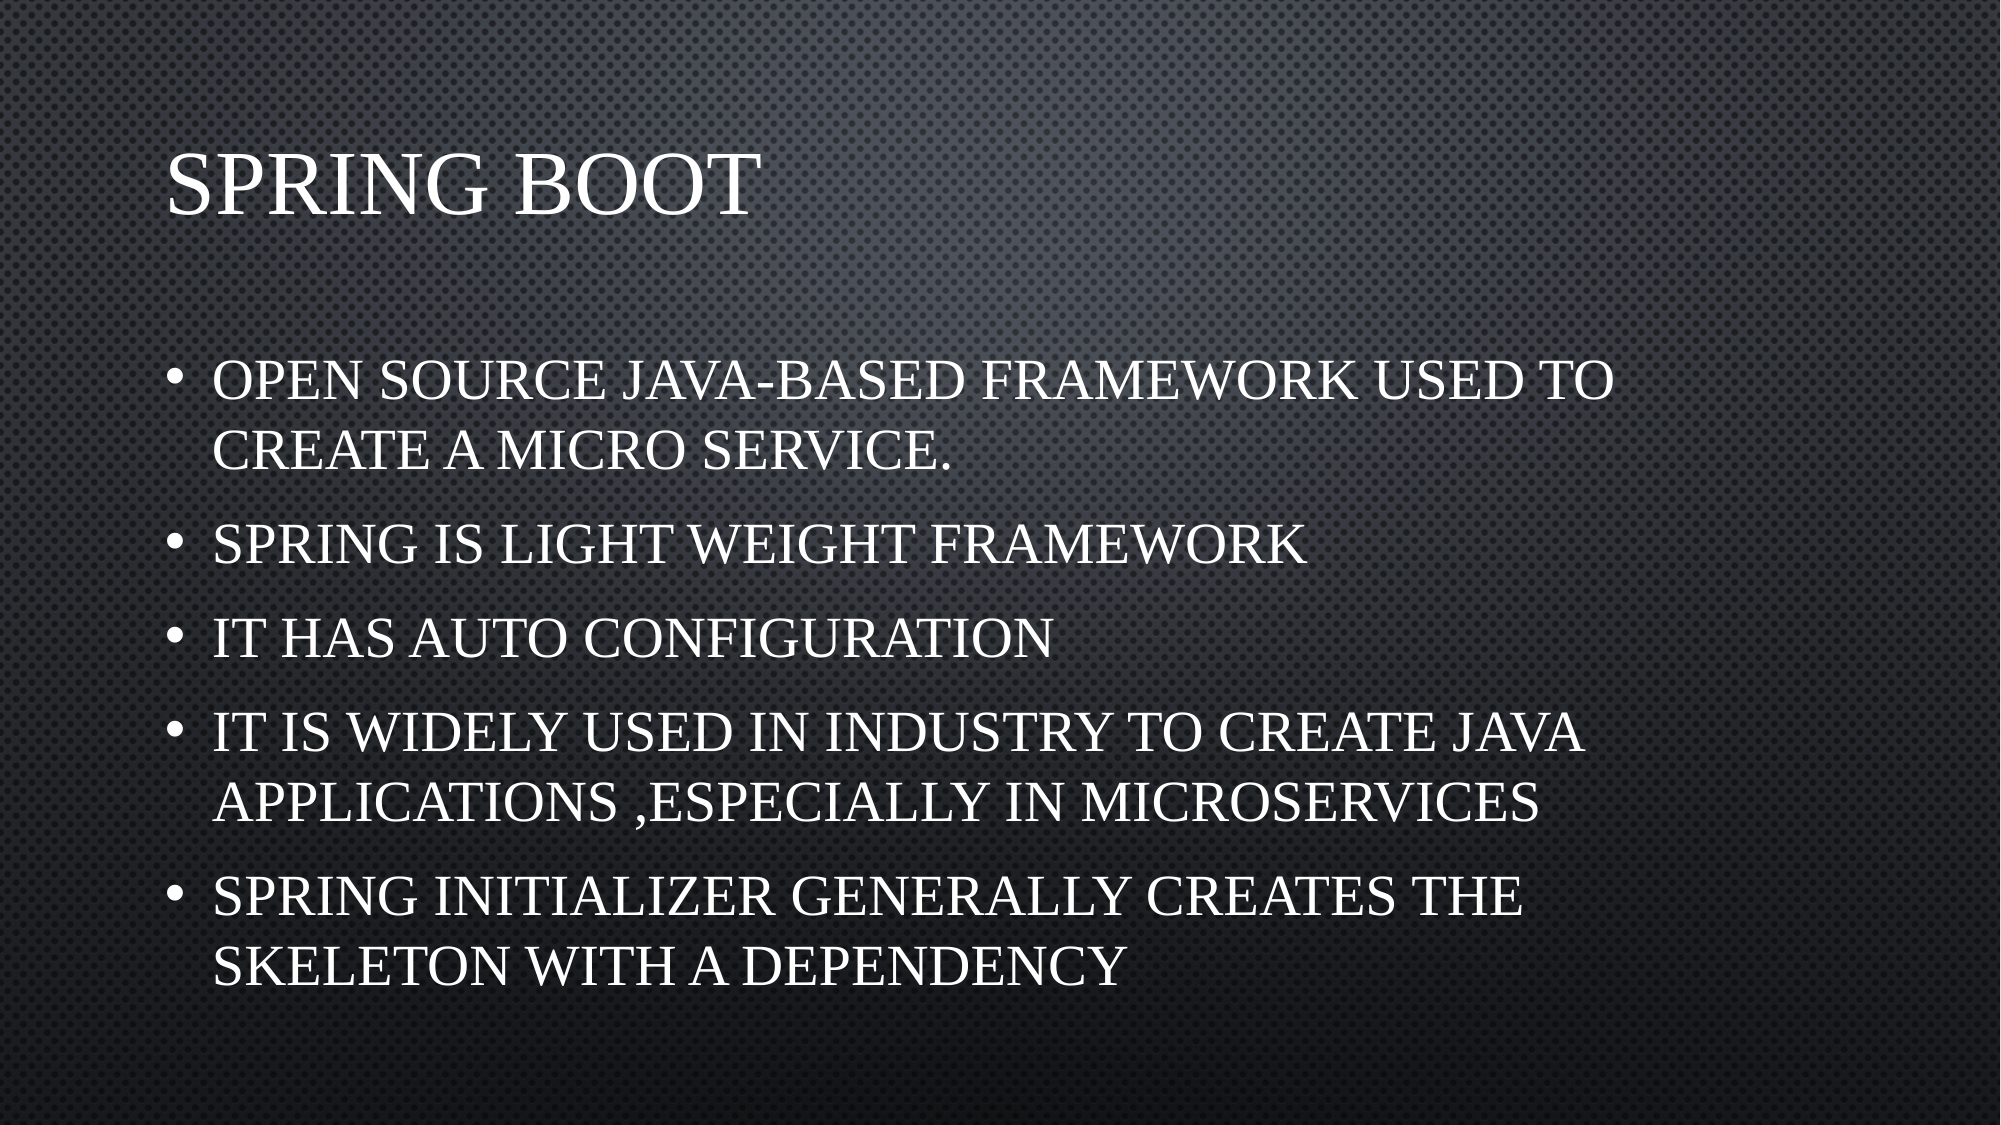

# Spring Boot
open source Java-based framework used to create a micro Service.
Spring is Light weight framework
It has Auto configuration
It is widely used in industry to create java applications ,especially in microservices
Spring initializer generally creates the skeleton with a dependency